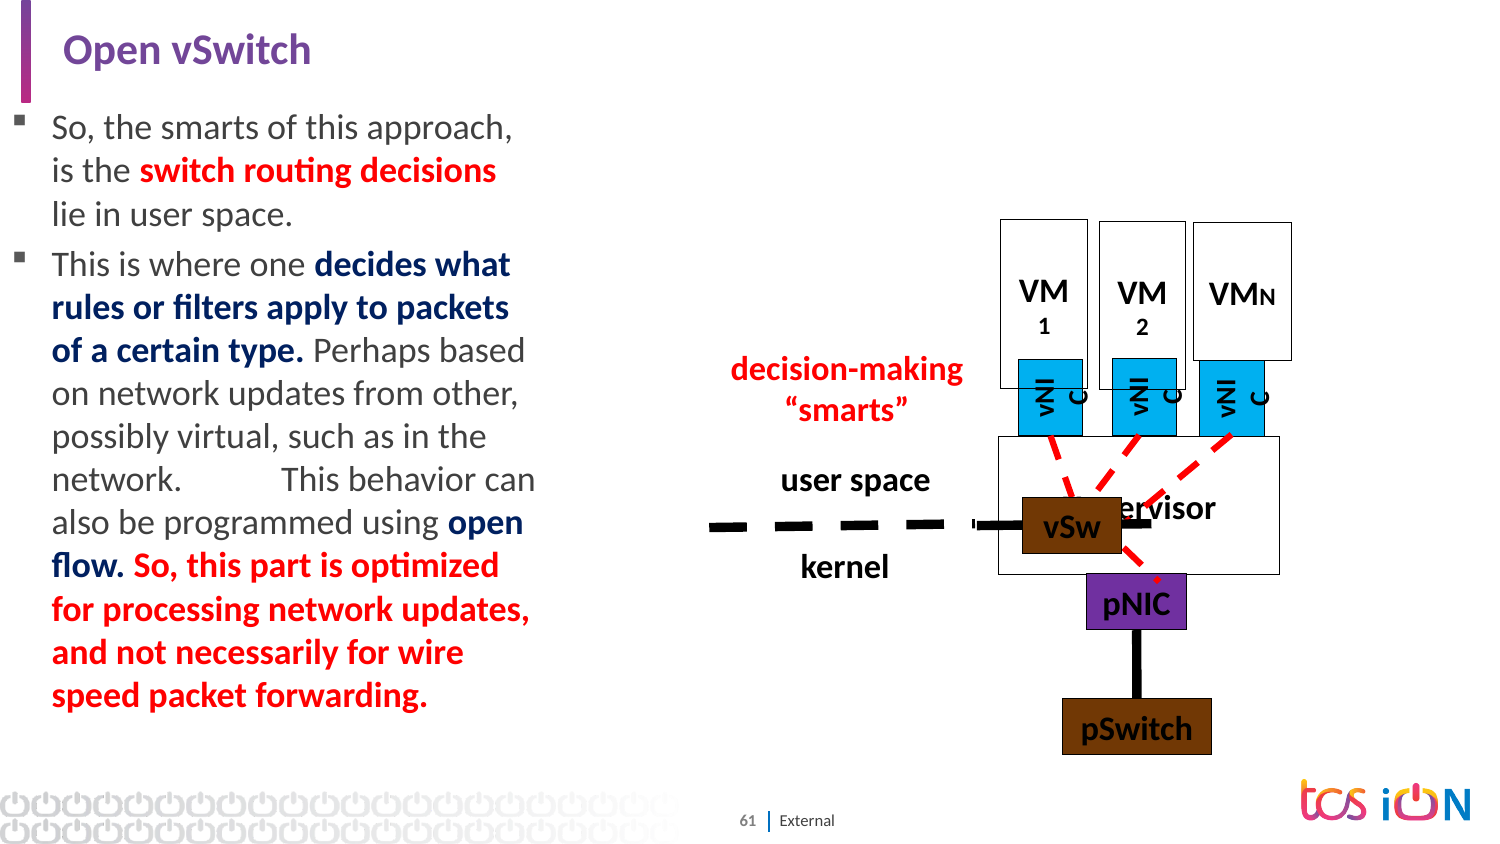

# Open vSwitch
So, the smarts of this approach, is the switch routing decisions lie in user space.
This is where one decides what rules or filters apply to packets of a certain type. Perhaps based on network updates from other, possibly virtual, such as in the network.            This behavior can also be programmed using open flow. So, this part is optimized for processing network updates, and not necessarily for wire speed packet forwarding.

VM1

VM2

VMN

vNIC
vNIC
vNIC

Hypervisor

user space
vSw
kernel
pNIC
pSwitch
decision-making “smarts”
Server Virtualization